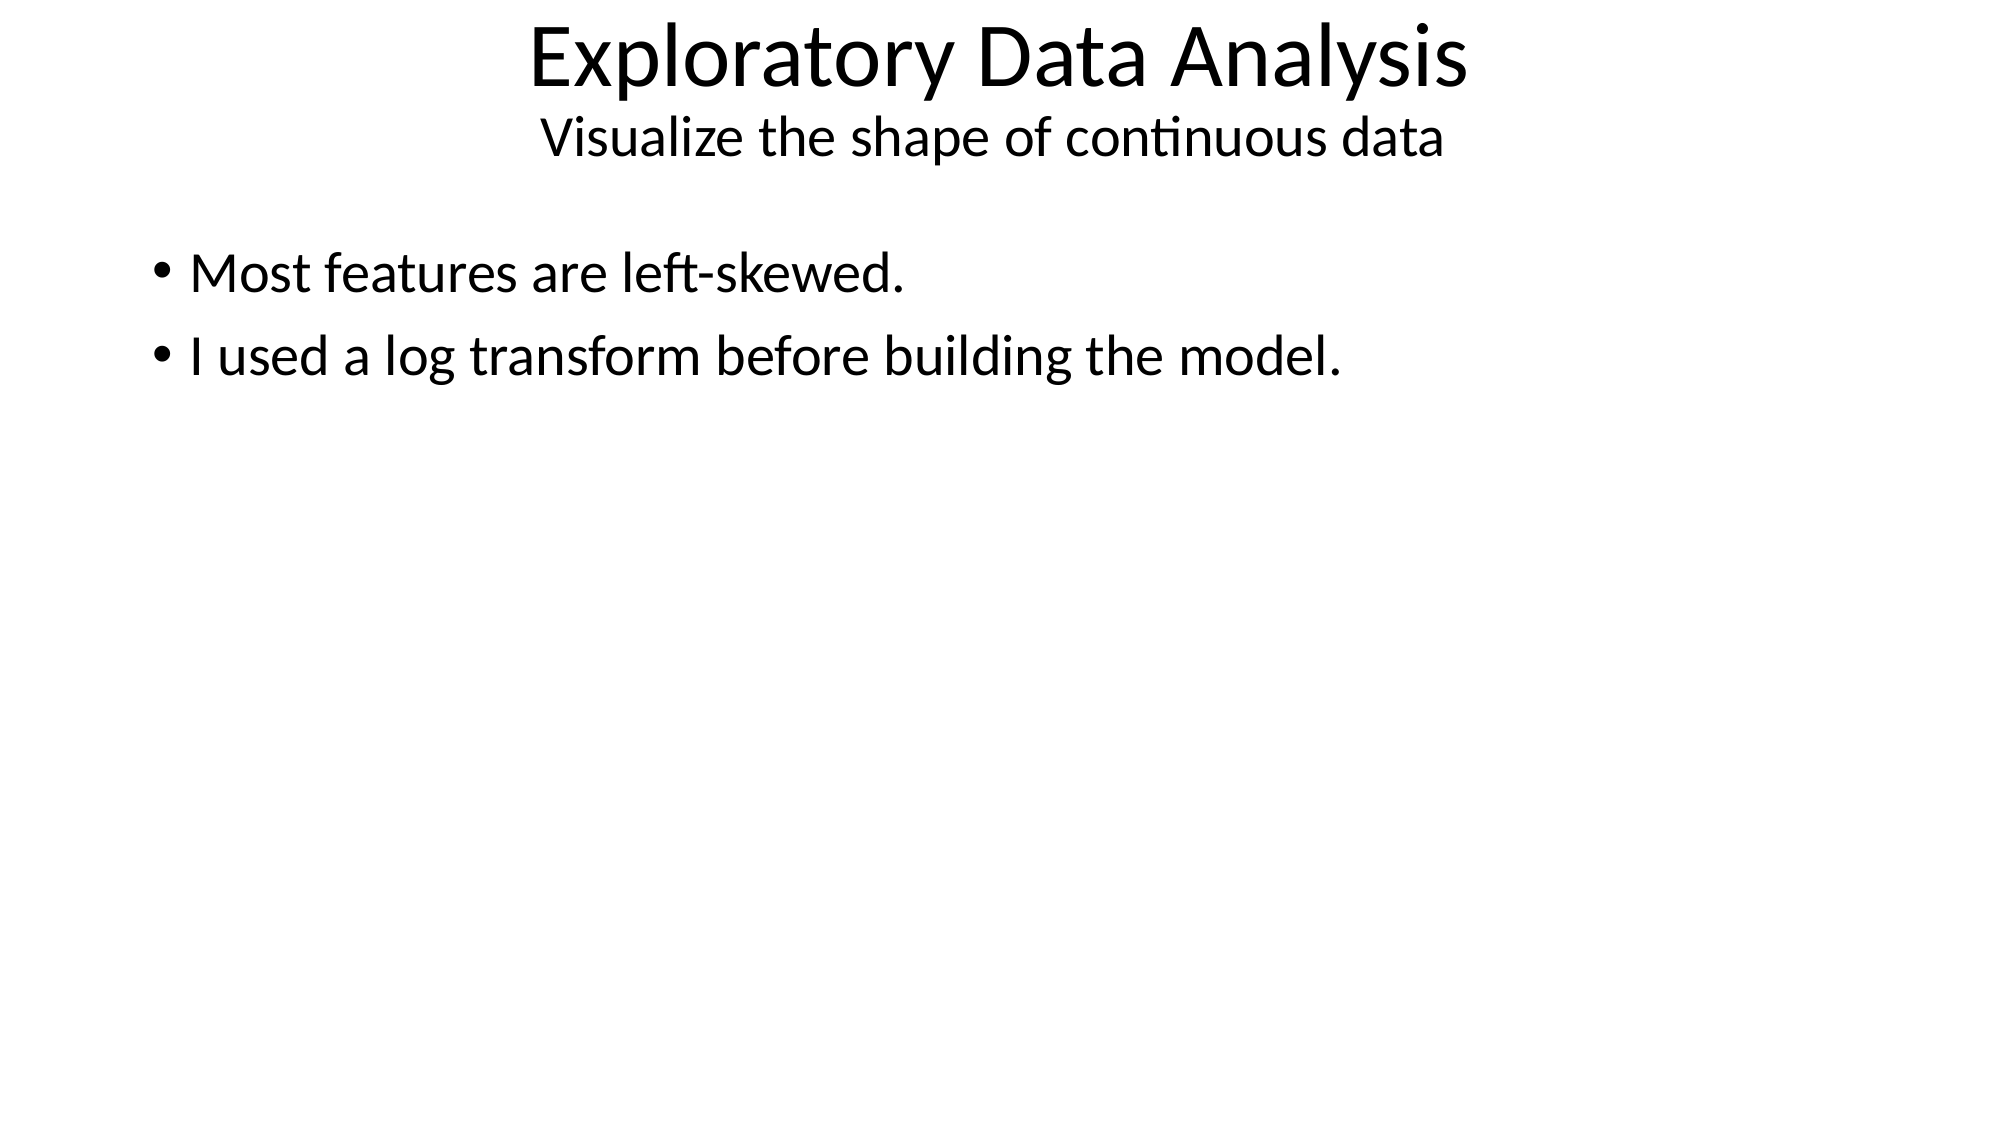

Exploratory Data Analysis
Visualize the shape of continuous data
Most features are left-skewed.
I used a log transform before building the model.